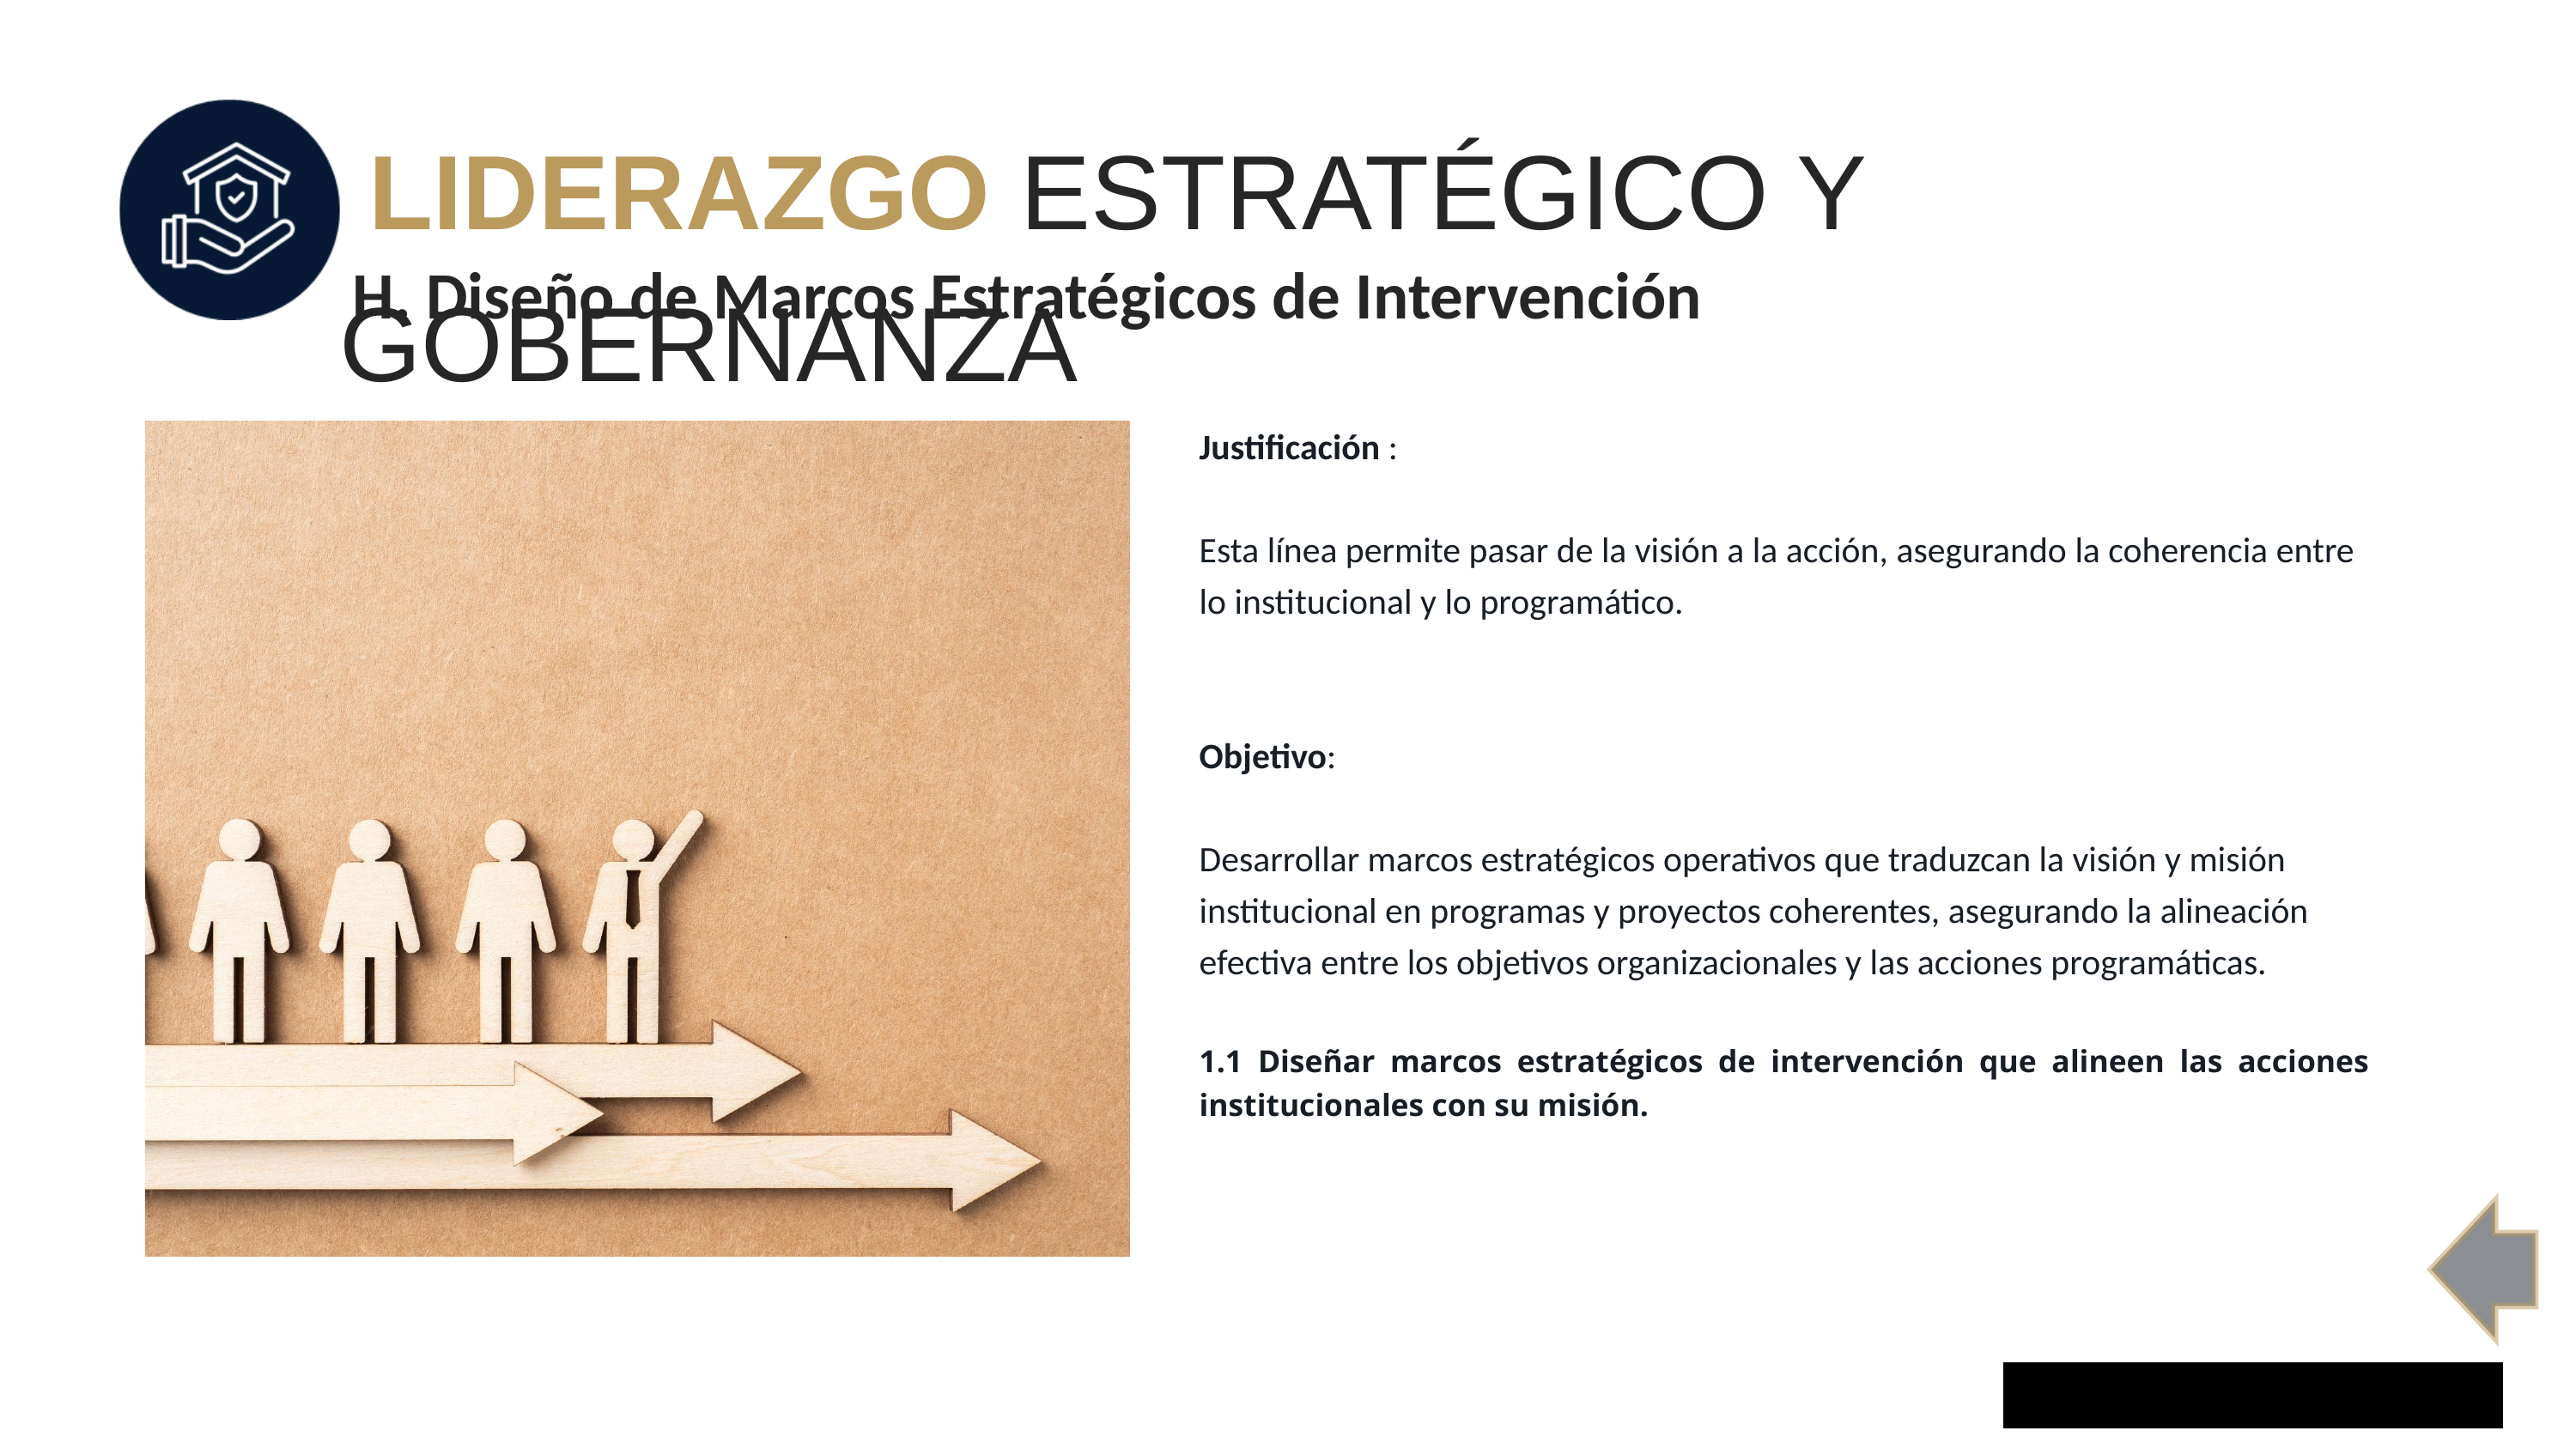

LIDERAZGO ESTRATÉGICO Y GOBERNANZA

H. Diseño de Marcos Estratégicos de Intervención

Justificación :

Esta línea permite pasar de la visión a la acción, asegurando la coherencia entre lo institucional y lo programático.

Objetivo:

Desarrollar marcos estratégicos operativos que traduzcan la visión y misión institucional en programas y proyectos coherentes, asegurando la alineación efectiva entre los objetivos organizacionales y las acciones programáticas.

1.1 Diseñar marcos estratégicos de intervención que alineen las acciones institucionales con su misión.

WWW.CRESCEREPST.COM